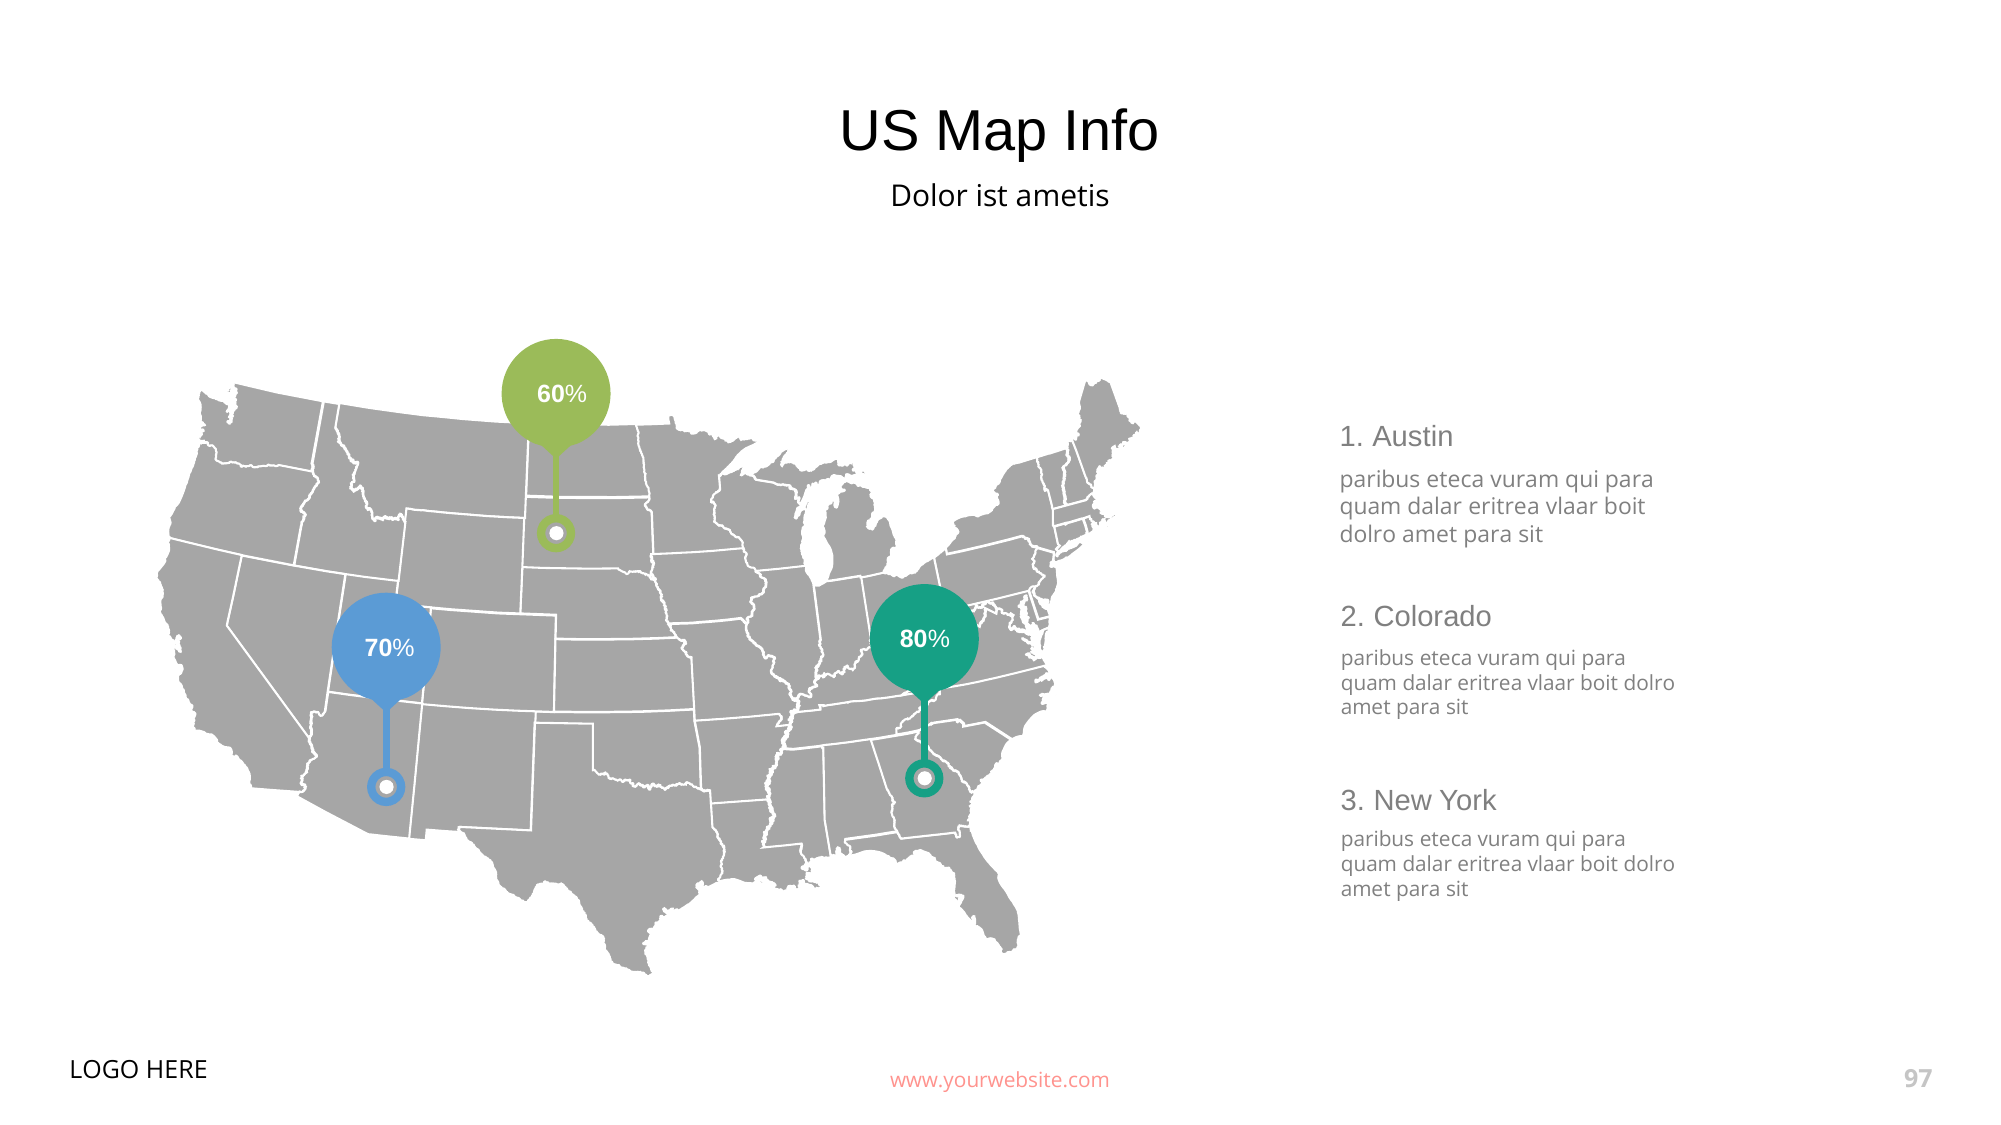

# US Map Info
Dolor ist ametis

60%

1. Austin
paribus eteca vuram qui para quam dalar eritrea vlaar boit dolro amet para sit

80%

70%
2. Colorado
paribus eteca vuram qui para quam dalar eritrea vlaar boit dolro amet para sit
3. New York
paribus eteca vuram qui para quam dalar eritrea vlaar boit dolro amet para sit
LOGO HERE
www.yourwebsite.com
97